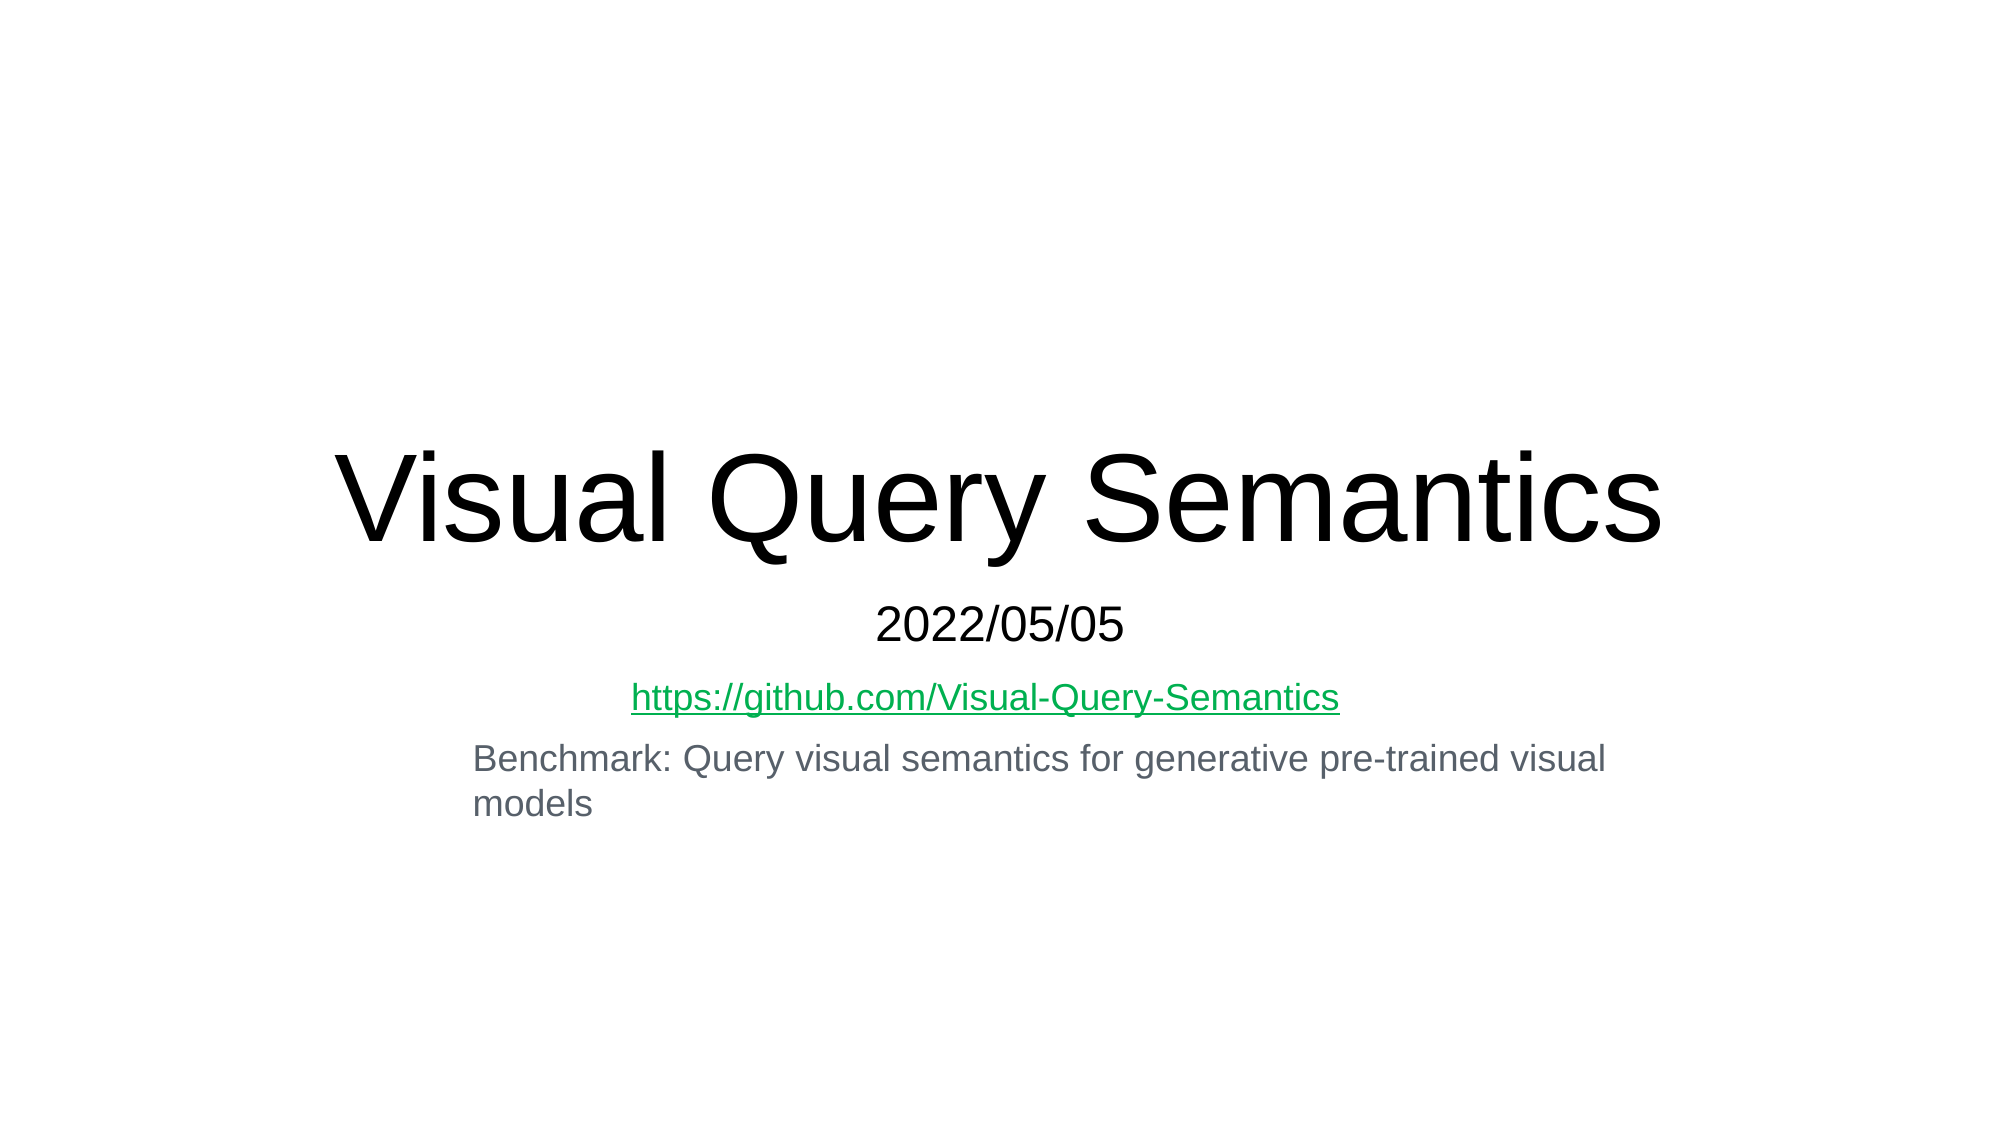

# Visual Query Semantics
2022/05/05

https://github.com/Visual-Query-Semantics
Benchmark: Query visual semantics for generative pre-trained visual models